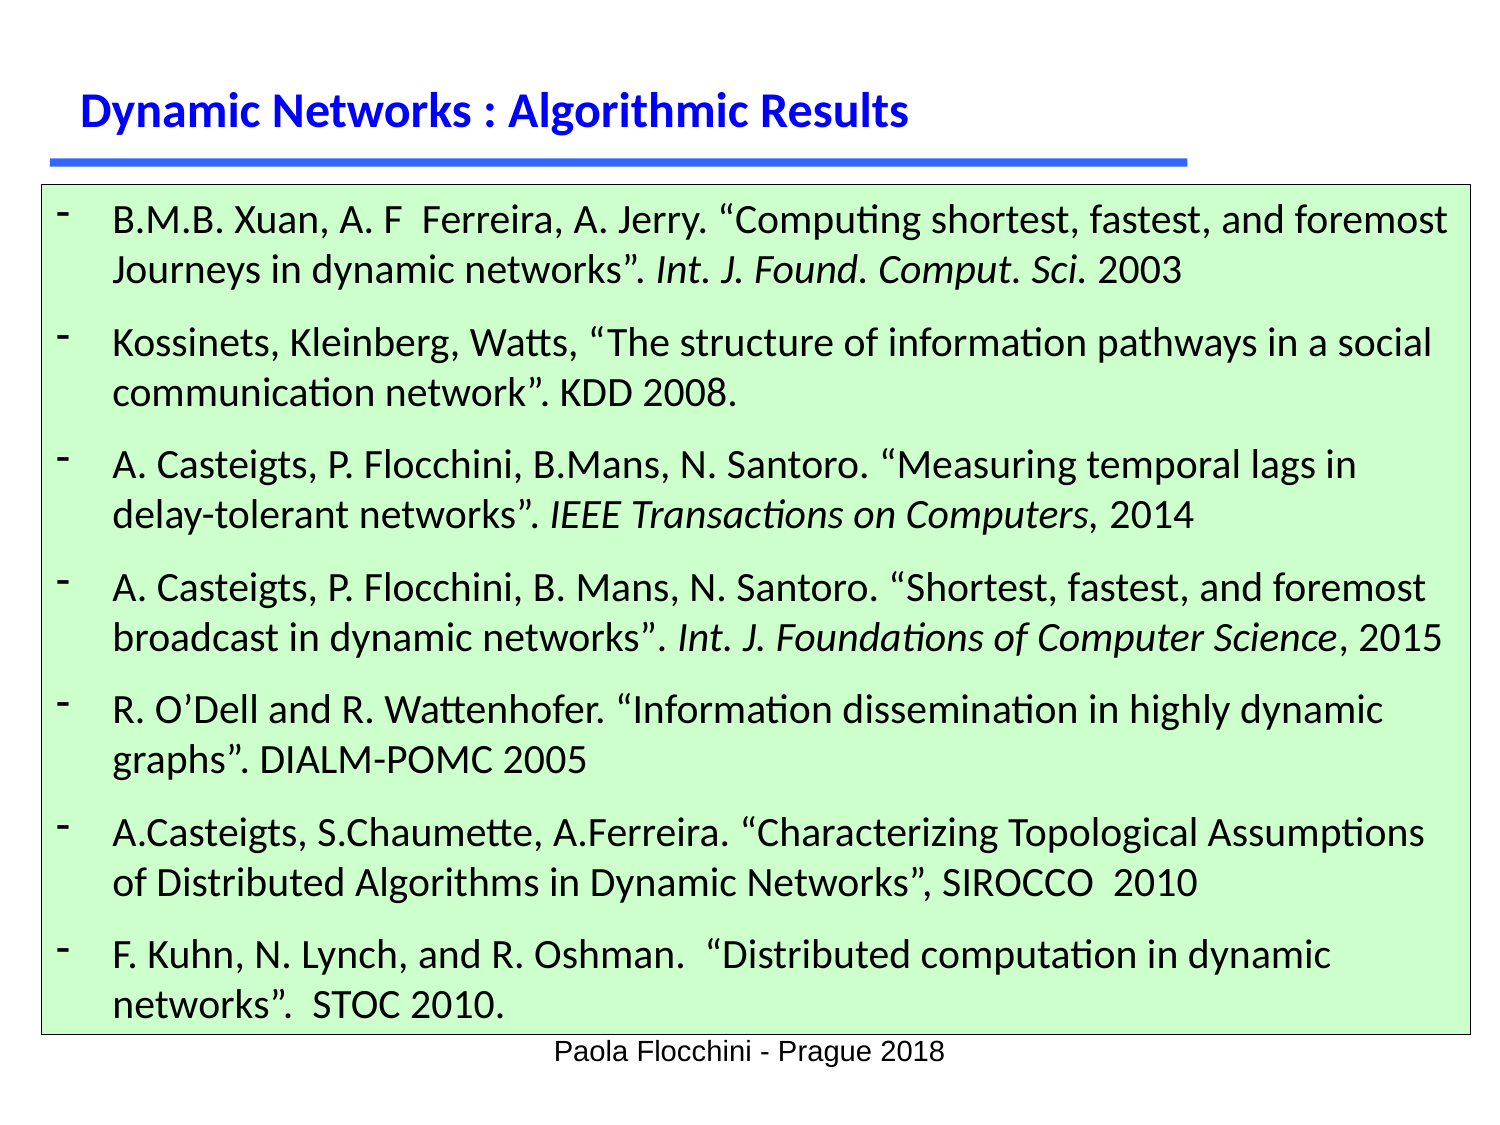

Dynamic Networks : Algorithmic Results

B.M.B. Xuan, A. F  Ferreira, A. Jerry. “Computing shortest, fastest, and foremost Journeys in dynamic networks”. Int. J. Found. Comput. Sci. 2003

Kossinets, Kleinberg, Watts, “The structure of information pathways in a social communication network”. KDD 2008.

A. Casteigts, P. Flocchini, B.Mans, N. Santoro. “Measuring temporal lags in delay-tolerant networks”. IEEE Transactions on Computers, 2014

A. Casteigts, P. Flocchini, B. Mans, N. Santoro. “Shortest, fastest, and foremost broadcast in dynamic networks”. Int. J. Foundations of Computer Science, 2015

R. O’Dell and R. Wattenhofer. “Information dissemination in highly dynamic graphs”. DIALM-POMC 2005

A.Casteigts, S.Chaumette, A.Ferreira. “Characterizing Topological Assumptions of Distributed Algorithms in Dynamic Networks”, SIROCCO  2010

F. Kuhn, N. Lynch, and R. Oshman.  “Distributed computation in dynamic networks”.  STOC 2010.
Paola Flocchini - Prague 2018